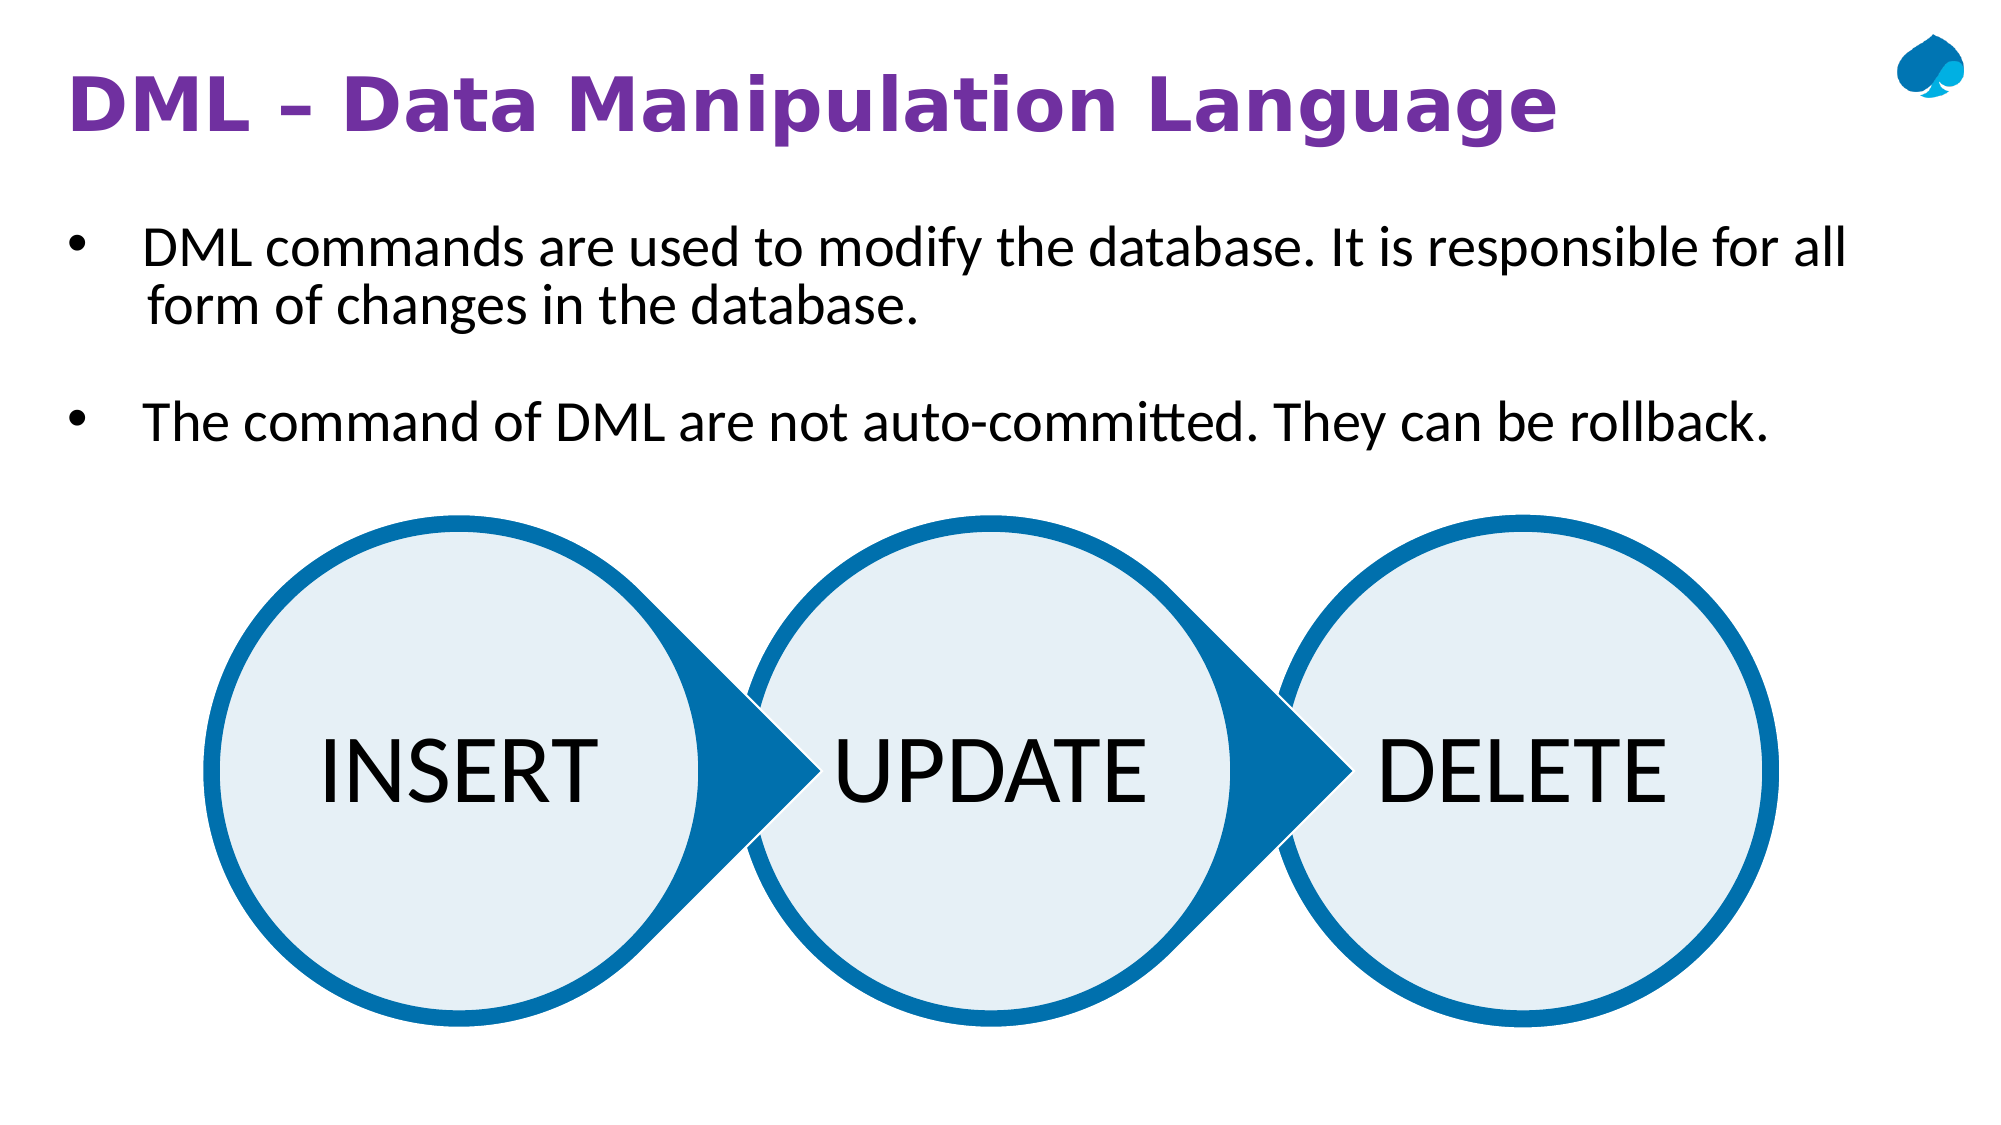

# DML – Data Manipulation Language
DML commands are used to modify the database. It is responsible for all
      form of changes in the database.

The command of DML are not auto-committed. They can be rollback.
DELETE
UPDATE
INSERT